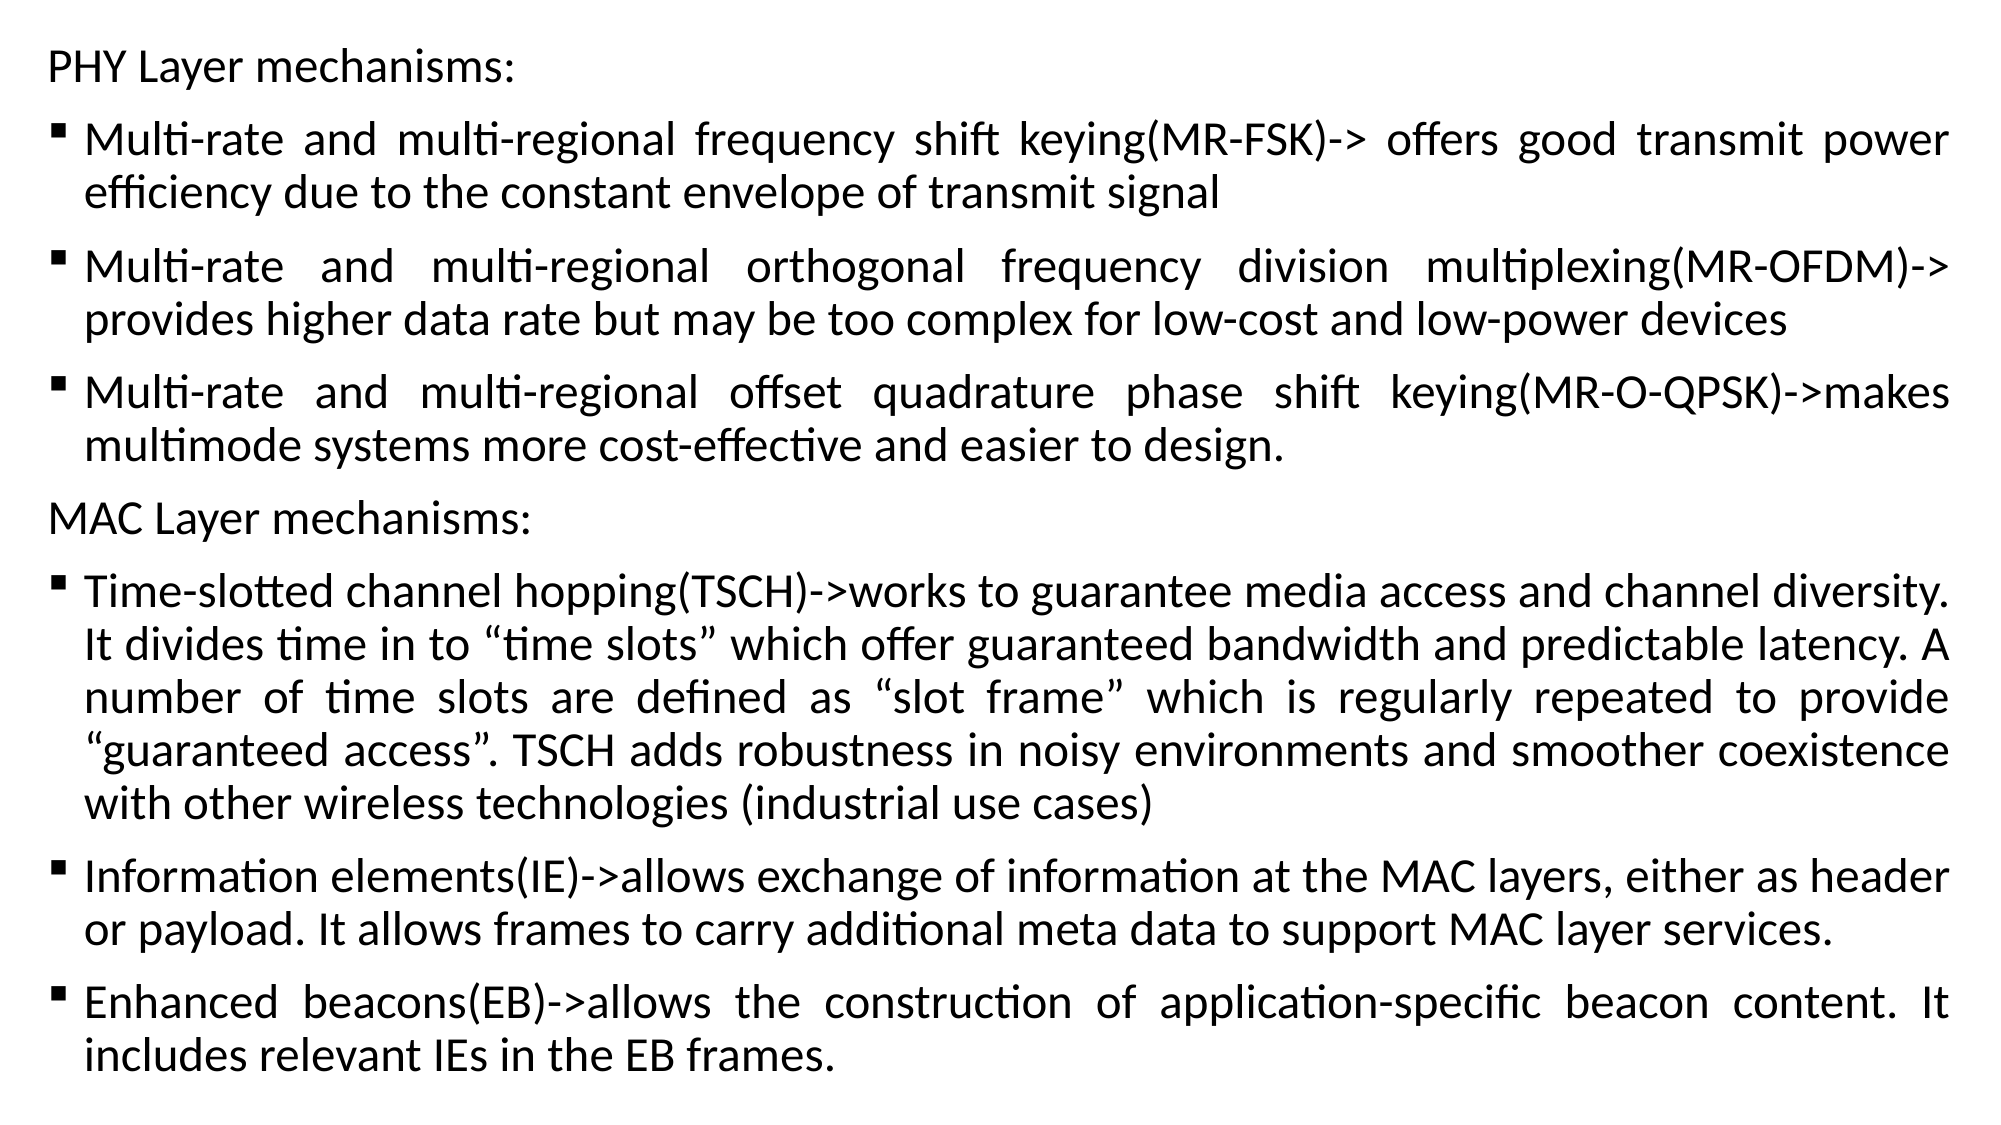

PHY Layer mechanisms:
Multi-rate and multi-regional frequency shift keying(MR-FSK)-> offers good transmit power efficiency due to the constant envelope of transmit signal
Multi-rate and multi-regional orthogonal frequency division multiplexing(MR-OFDM)-> provides higher data rate but may be too complex for low-cost and low-power devices
Multi-rate and multi-regional offset quadrature phase shift keying(MR-O-QPSK)->makes multimode systems more cost-effective and easier to design.
MAC Layer mechanisms:
Time-slotted channel hopping(TSCH)->works to guarantee media access and channel diversity. It divides time in to “time slots” which offer guaranteed bandwidth and predictable latency. A number of time slots are defined as “slot frame” which is regularly repeated to provide “guaranteed access”. TSCH adds robustness in noisy environments and smoother coexistence with other wireless technologies (industrial use cases)
Information elements(IE)->allows exchange of information at the MAC layers, either as header or payload. It allows frames to carry additional meta data to support MAC layer services.
Enhanced beacons(EB)->allows the construction of application-specific beacon content. It includes relevant IEs in the EB frames.